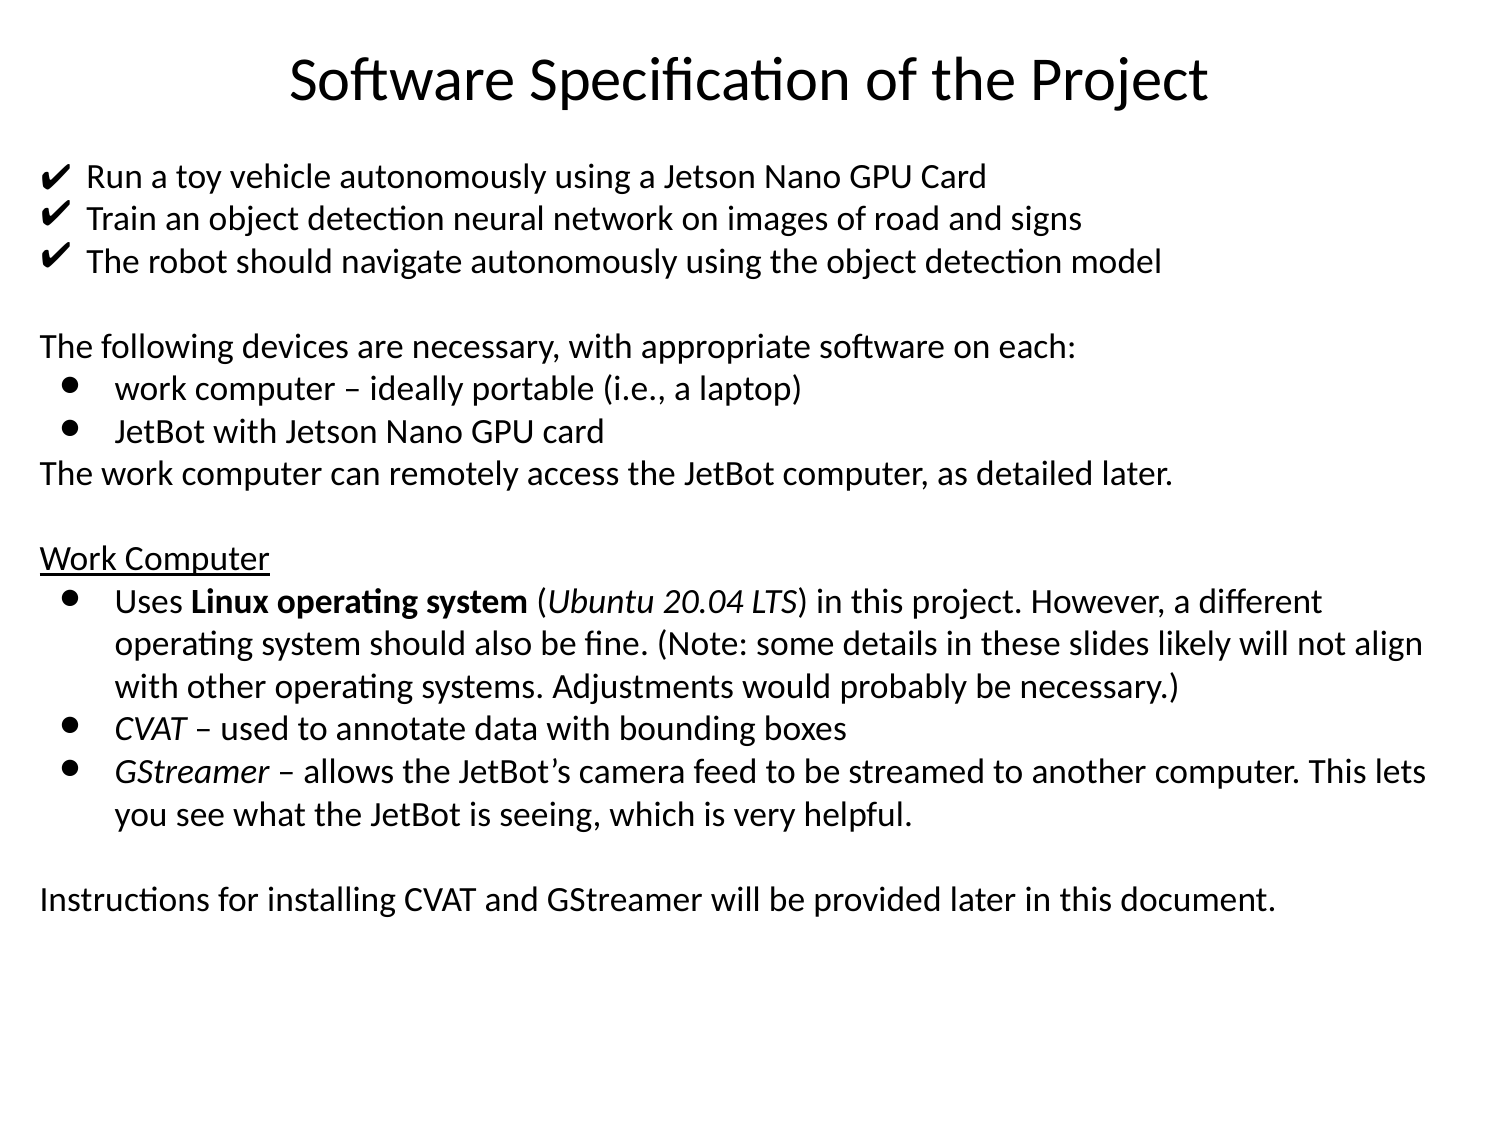

# Software Specification of the Project
Run a toy vehicle autonomously using a Jetson Nano GPU Card
Train an object detection neural network on images of road and signs
The robot should navigate autonomously using the object detection model

The following devices are necessary, with appropriate software on each:
work computer – ideally portable (i.e., a laptop)
JetBot with Jetson Nano GPU card
The work computer can remotely access the JetBot computer, as detailed later.

Work Computer
Uses Linux operating system (Ubuntu 20.04 LTS) in this project. However, a different operating system should also be fine. (Note: some details in these slides likely will not align with other operating systems. Adjustments would probably be necessary.)
CVAT – used to annotate data with bounding boxes
GStreamer – allows the JetBot’s camera feed to be streamed to another computer. This lets you see what the JetBot is seeing, which is very helpful.

Instructions for installing CVAT and GStreamer will be provided later in this document.